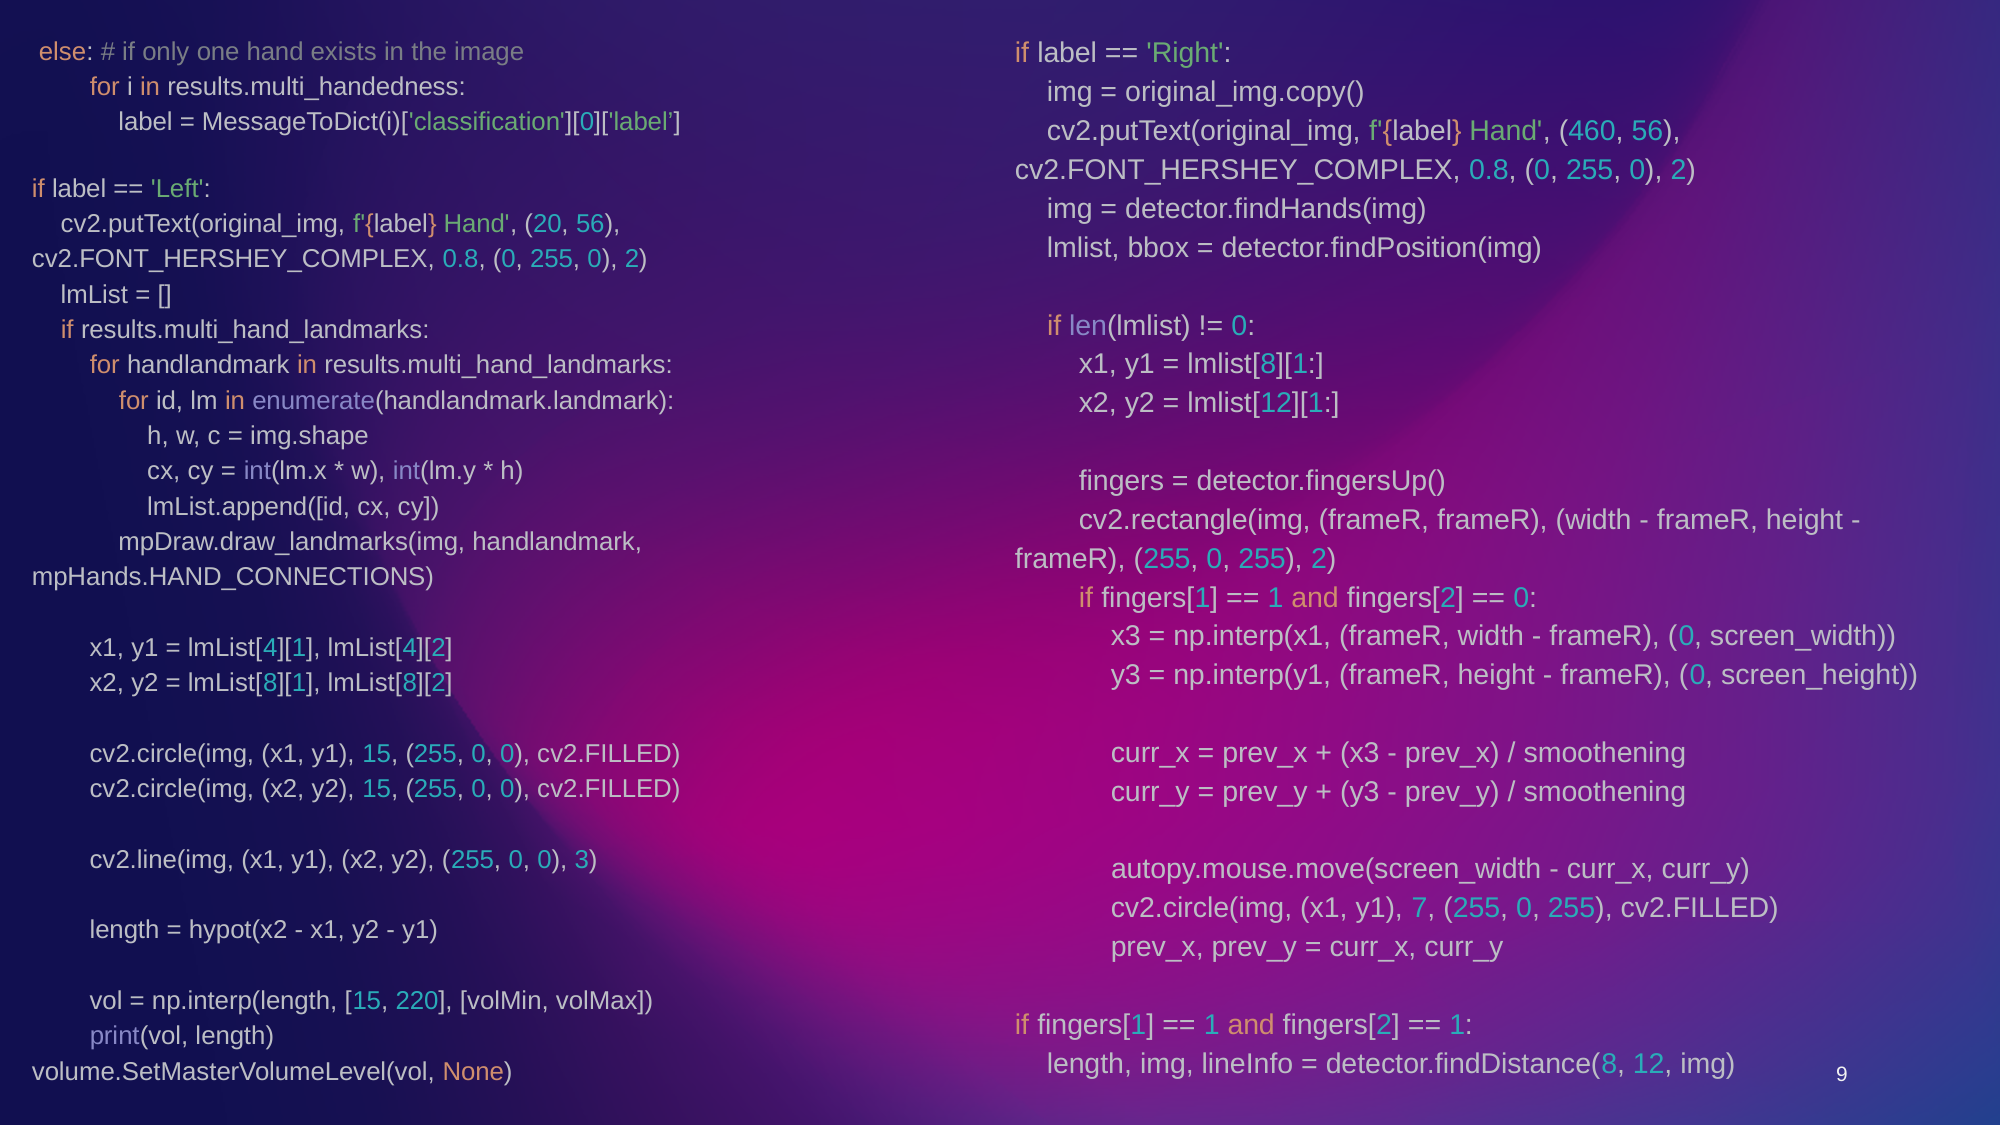

else: # if only one hand exists in the image
        for i in results.multi_handedness:
            label = MessageToDict(i)['classification'][0]['label’]

if label == 'Left':
    cv2.putText(original_img, f'{label} Hand', (20, 56), cv2.FONT_HERSHEY_COMPLEX, 0.8, (0, 255, 0), 2)
    lmList = []
    if results.multi_hand_landmarks:
        for handlandmark in results.multi_hand_landmarks:
            for id, lm in enumerate(handlandmark.landmark):
                h, w, c = img.shape
                cx, cy = int(lm.x * w), int(lm.y * h)
                lmList.append([id, cx, cy])
            mpDraw.draw_landmarks(img, handlandmark, mpHands.HAND_CONNECTIONS)
        x1, y1 = lmList[4][1], lmList[4][2]
        x2, y2 = lmList[8][1], lmList[8][2]
        cv2.circle(img, (x1, y1), 15, (255, 0, 0), cv2.FILLED)
        cv2.circle(img, (x2, y2), 15, (255, 0, 0), cv2.FILLED)
        cv2.line(img, (x1, y1), (x2, y2), (255, 0, 0), 3)
        length = hypot(x2 - x1, y2 - y1)
        vol = np.interp(length, [15, 220], [volMin, volMax])
        print(vol, length)
volume.SetMasterVolumeLevel(vol, None)

if label == 'Right':
    img = original_img.copy()
    cv2.putText(original_img, f'{label} Hand', (460, 56), cv2.FONT_HERSHEY_COMPLEX, 0.8, (0, 255, 0), 2)
    img = detector.findHands(img)
    lmlist, bbox = detector.findPosition(img)
    if len(lmlist) != 0:
        x1, y1 = lmlist[8][1:]
        x2, y2 = lmlist[12][1:]
        fingers = detector.fingersUp()
        cv2.rectangle(img, (frameR, frameR), (width - frameR, height - frameR), (255, 0, 255), 2)
        if fingers[1] == 1 and fingers[2] == 0:
            x3 = np.interp(x1, (frameR, width - frameR), (0, screen_width))
            y3 = np.interp(y1, (frameR, height - frameR), (0, screen_height))
            curr_x = prev_x + (x3 - prev_x) / smoothening
            curr_y = prev_y + (y3 - prev_y) / smoothening

            autopy.mouse.move(screen_width - curr_x, curr_y)
            cv2.circle(img, (x1, y1), 7, (255, 0, 255), cv2.FILLED)
            prev_x, prev_y = curr_x, curr_y

if fingers[1] == 1 and fingers[2] == 1:
    length, img, lineInfo = detector.findDistance(8, 12, img)

9